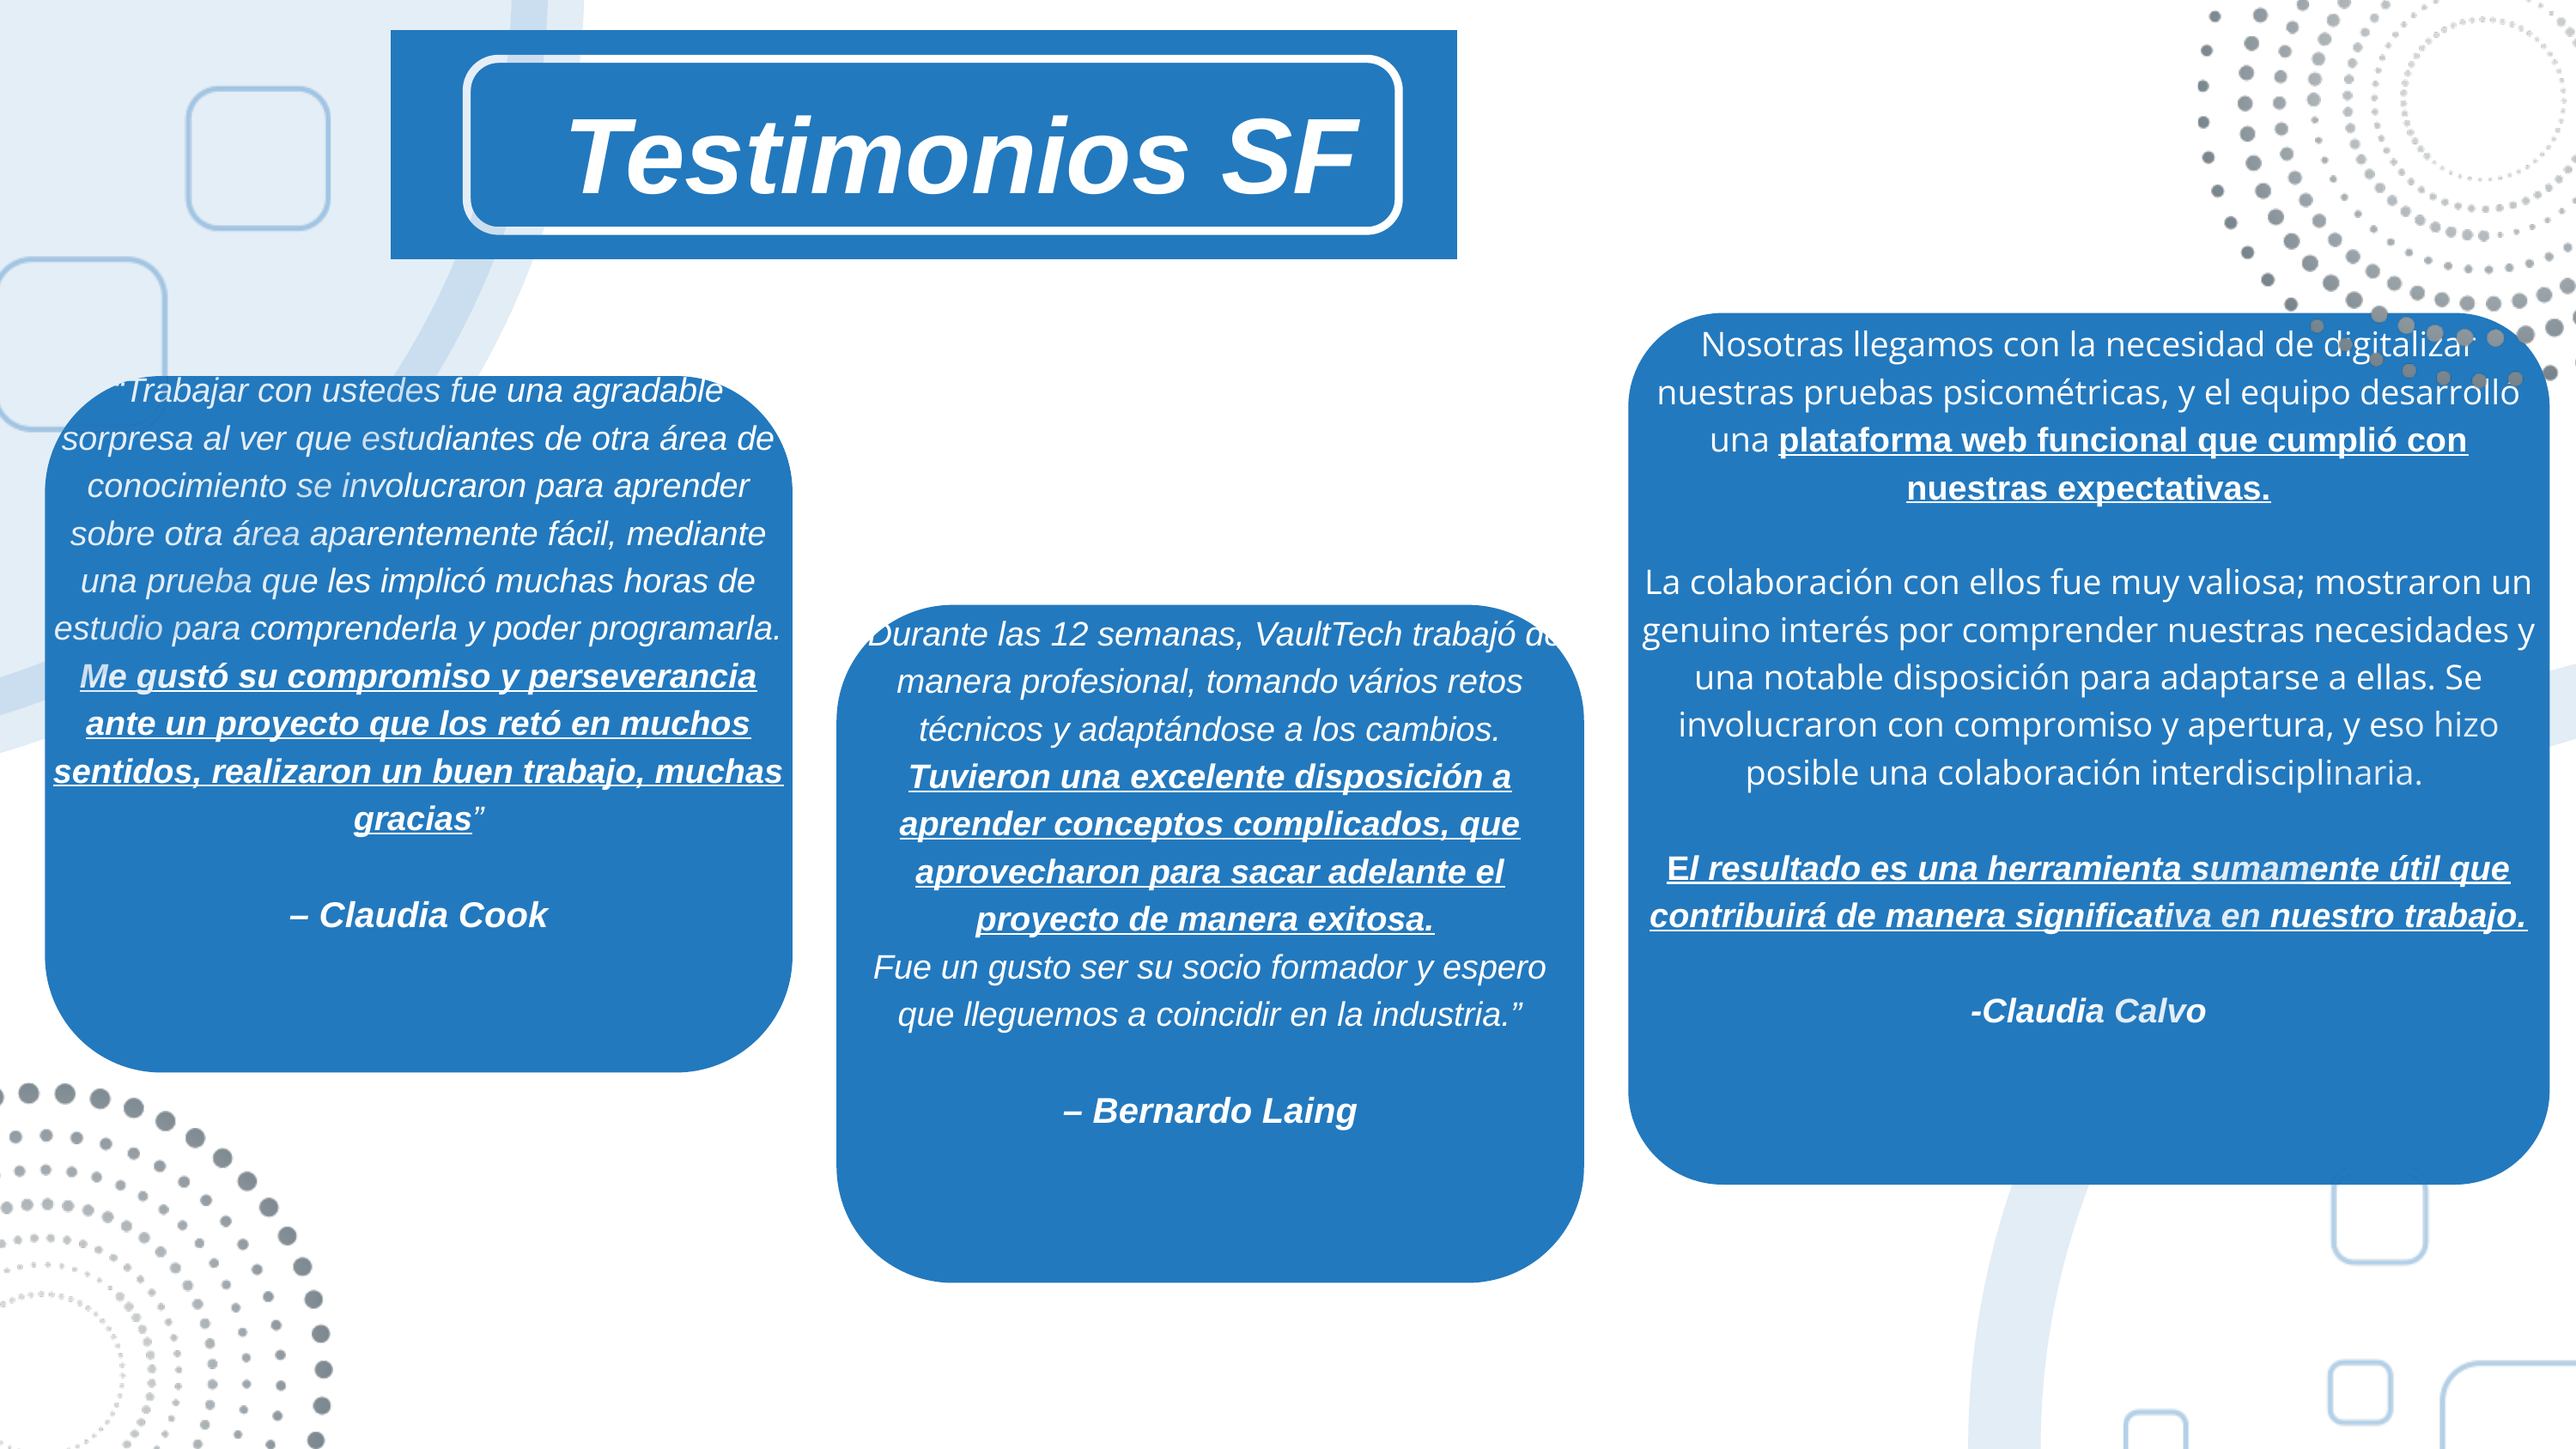

Testimonios SF

Nosotras llegamos con la necesidad de digitalizar nuestras pruebas psicométricas, y el equipo desarrolló una plataforma web funcional que cumplió con nuestras expectativas.

La colaboración con ellos fue muy valiosa; mostraron un genuino interés por comprender nuestras necesidades y una notable disposición para adaptarse a ellas. Se involucraron con compromiso y apertura, y eso hizo posible una colaboración interdisciplinaria.

El resultado es una herramienta sumamente útil que contribuirá de manera significativa en nuestro trabajo.

-Claudia Calvo

“Trabajar con ustedes fue una agradable sorpresa al ver que estudiantes de otra área de conocimiento se involucraron para aprender sobre otra área aparentemente fácil, mediante una prueba que les implicó muchas horas de estudio para comprenderla y poder programarla. Me gustó su compromiso y perseverancia ante un proyecto que los retó en muchos sentidos, realizaron un buen trabajo, muchas gracias”

– Claudia Cook

“Durante las 12 semanas, VaultTech trabajó de manera profesional, tomando vários retos técnicos y adaptándose a los cambios. Tuvieron una excelente disposición a aprender conceptos complicados, que aprovecharon para sacar adelante el proyecto de manera exitosa.
Fue un gusto ser su socio formador y espero que lleguemos a coincidir en la industria.”

– Bernardo Laing